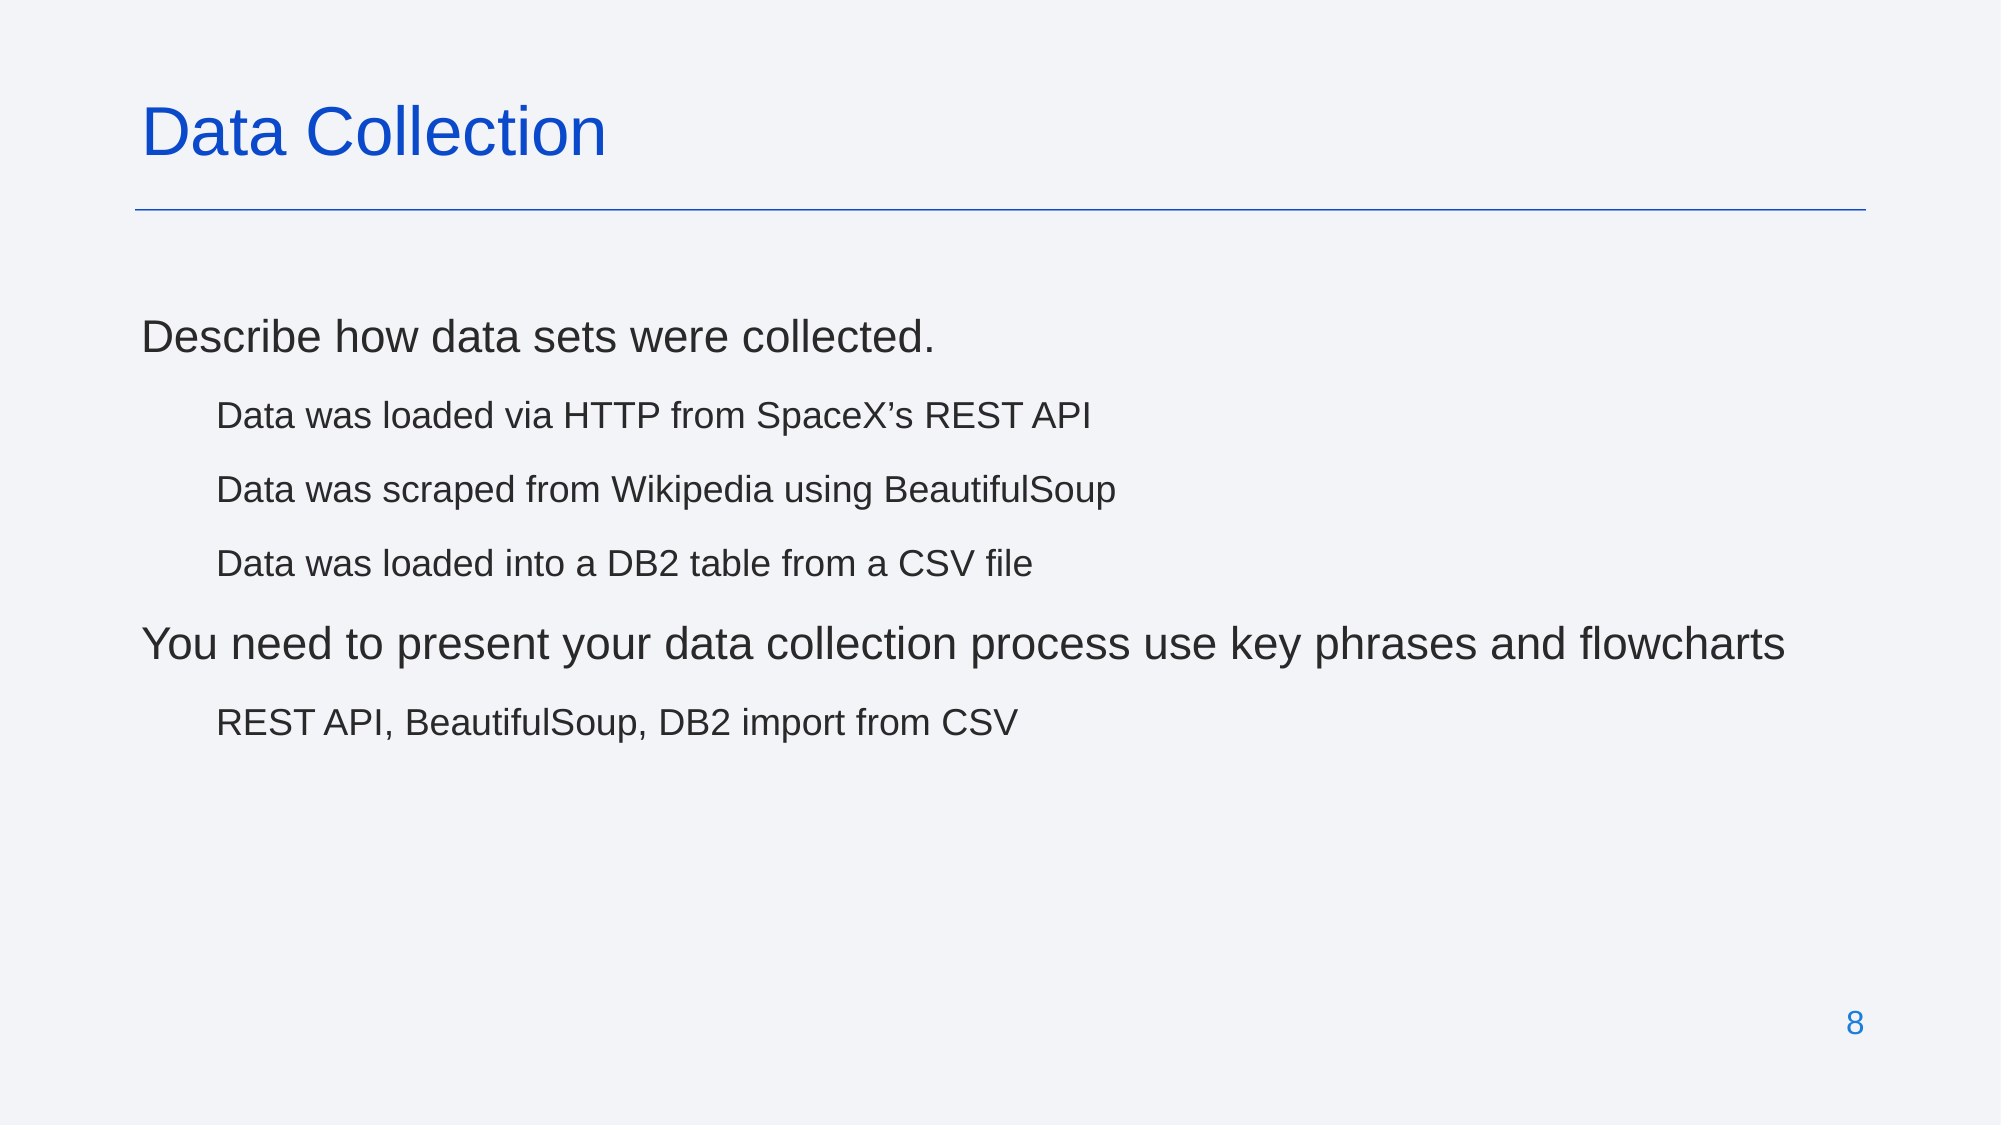

Data Collection
Describe how data sets were collected.
Data was loaded via HTTP from SpaceX’s REST API
Data was scraped from Wikipedia using BeautifulSoup
Data was loaded into a DB2 table from a CSV file
You need to present your data collection process use key phrases and flowcharts
REST API, BeautifulSoup, DB2 import from CSV

8